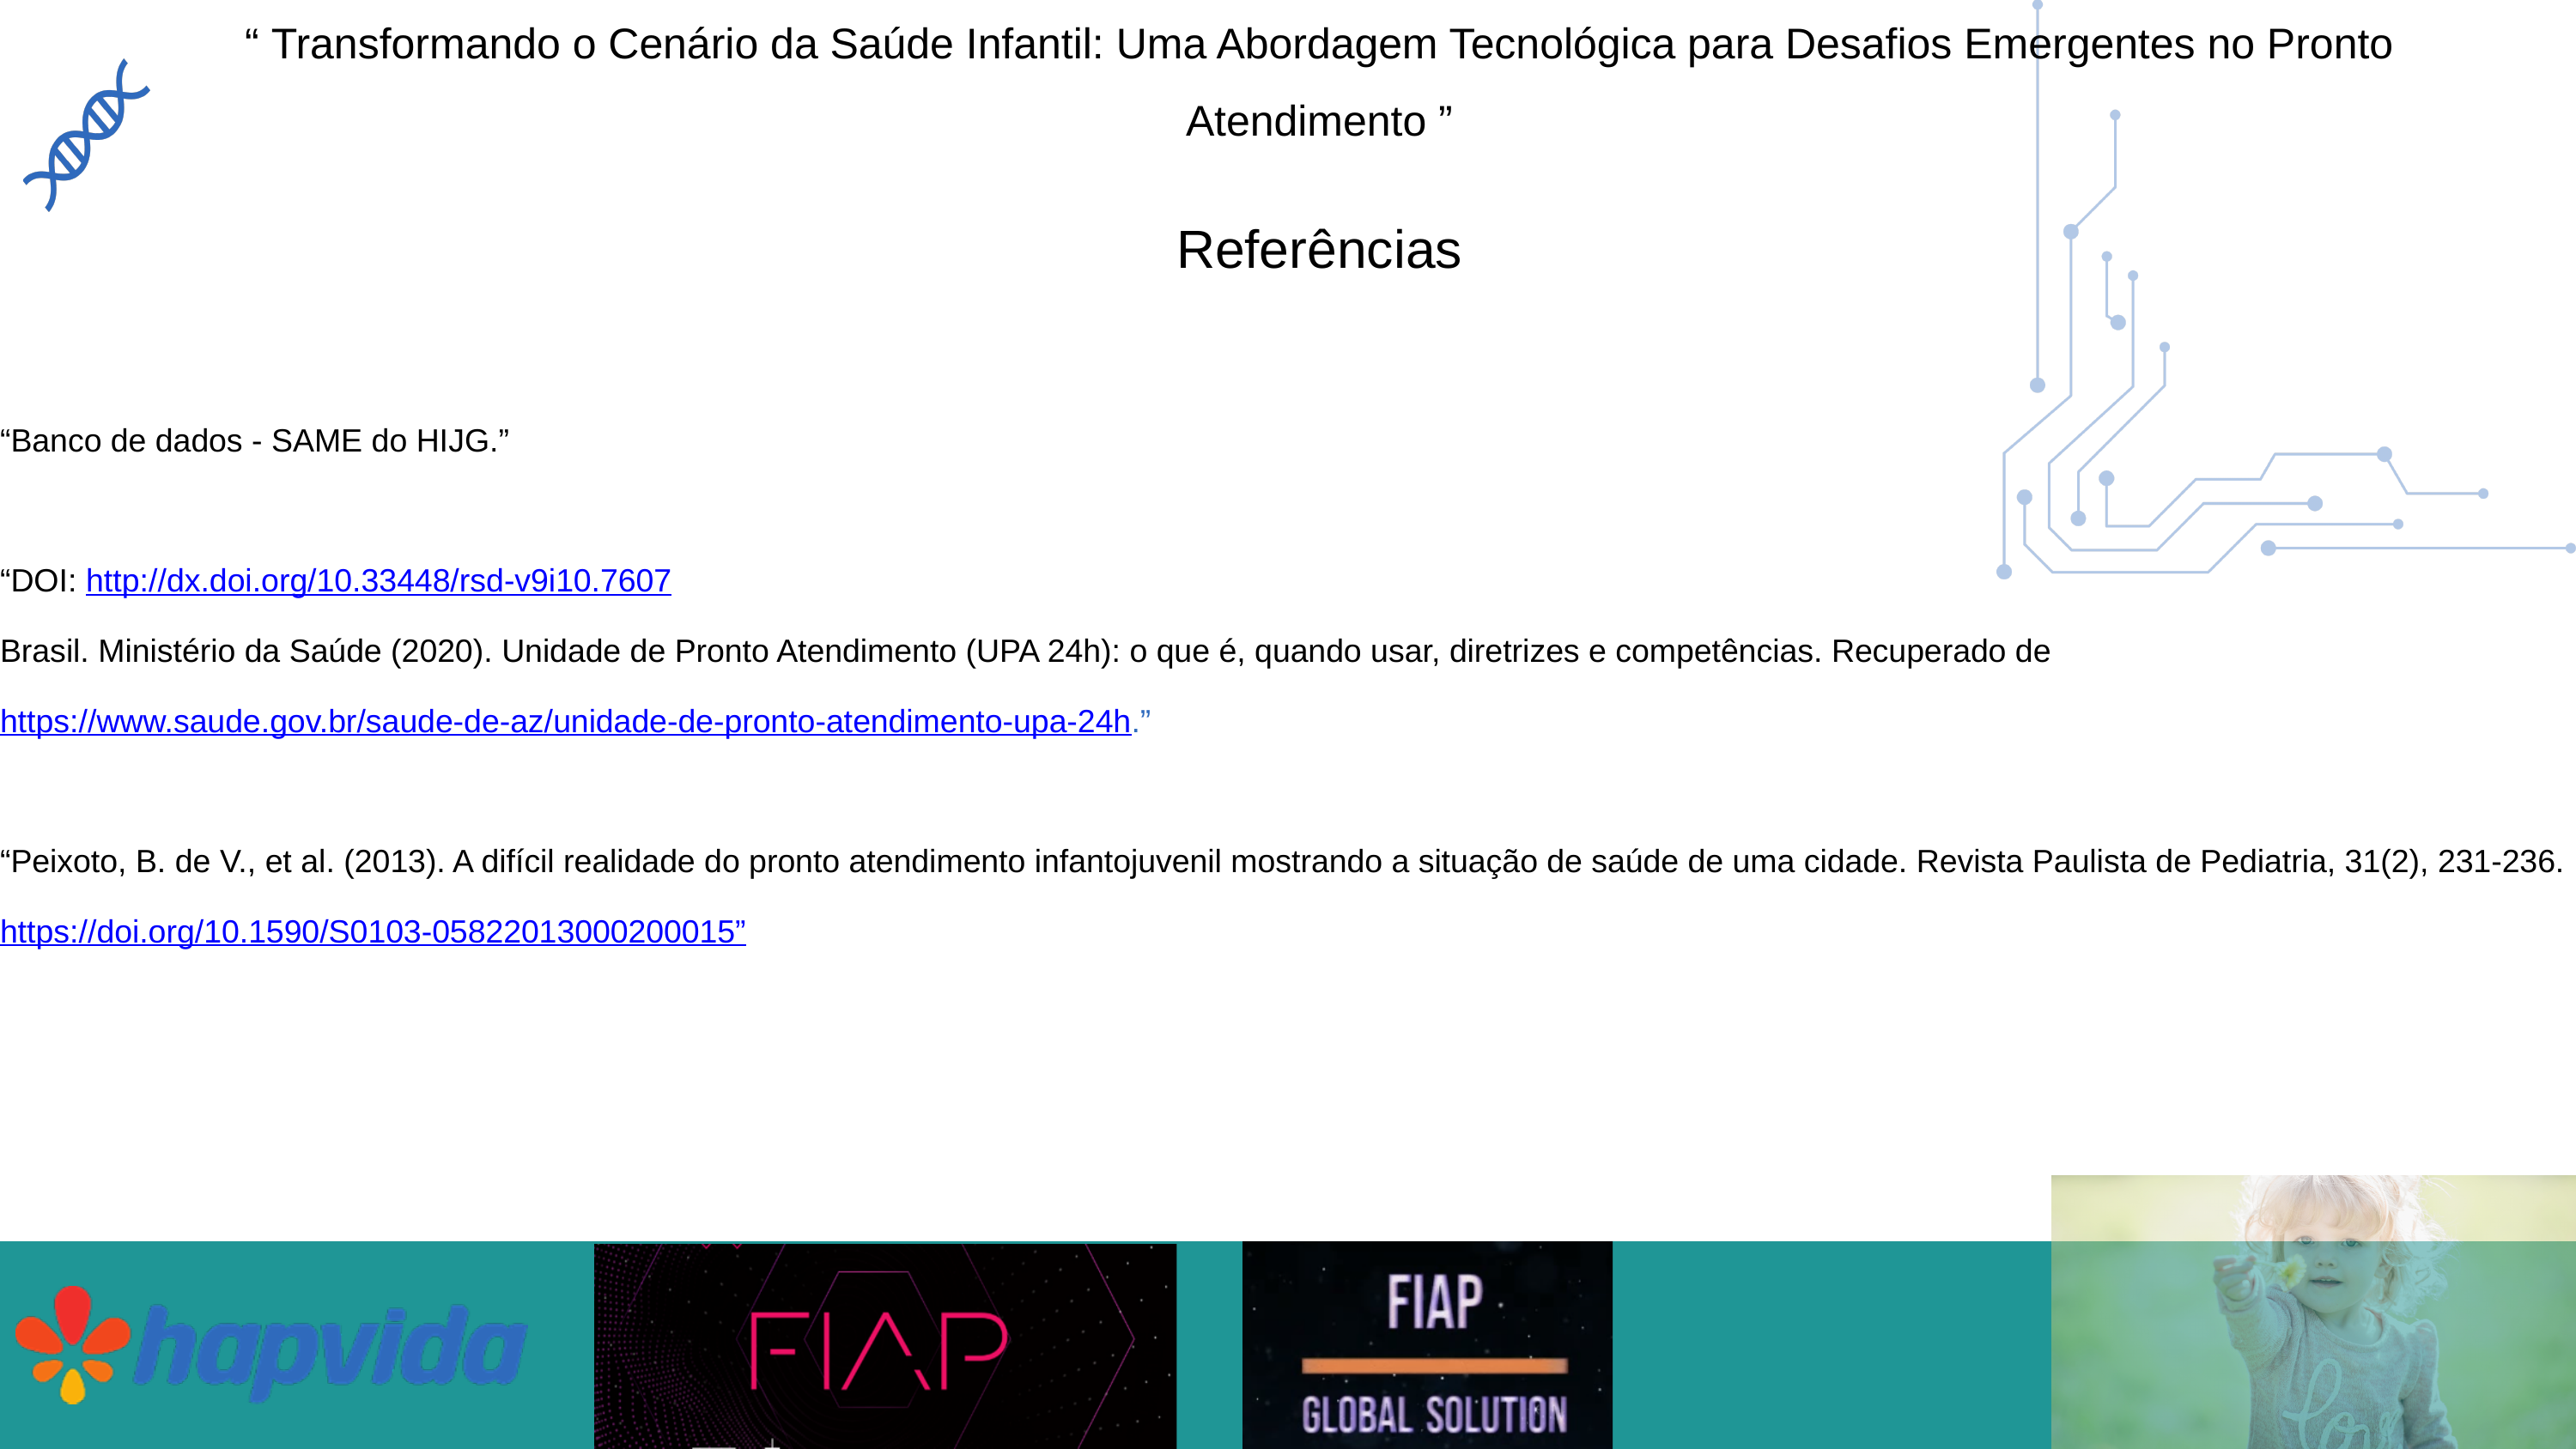

“ Transformando o Cenário da Saúde Infantil: Uma Abordagem Tecnológica para Desafios Emergentes no Pronto Atendimento ”

Referências

“Banco de dados - SAME do HIJG.”

“DOI: http://dx.doi.org/10.33448/rsd-v9i10.7607
Brasil. Ministério da Saúde (2020). Unidade de Pronto Atendimento (UPA 24h): o que é, quando usar, diretrizes e competências. Recuperado de https://www.saude.gov.br/saude-de-az/unidade-de-pronto-atendimento-upa-24h.”

“Peixoto, B. de V., et al. (2013). A difícil realidade do pronto atendimento infantojuvenil mostrando a situação de saúde de uma cidade. Revista Paulista de Pediatria, 31(2), 231-236. https://doi.org/10.1590/S0103-05822013000200015”